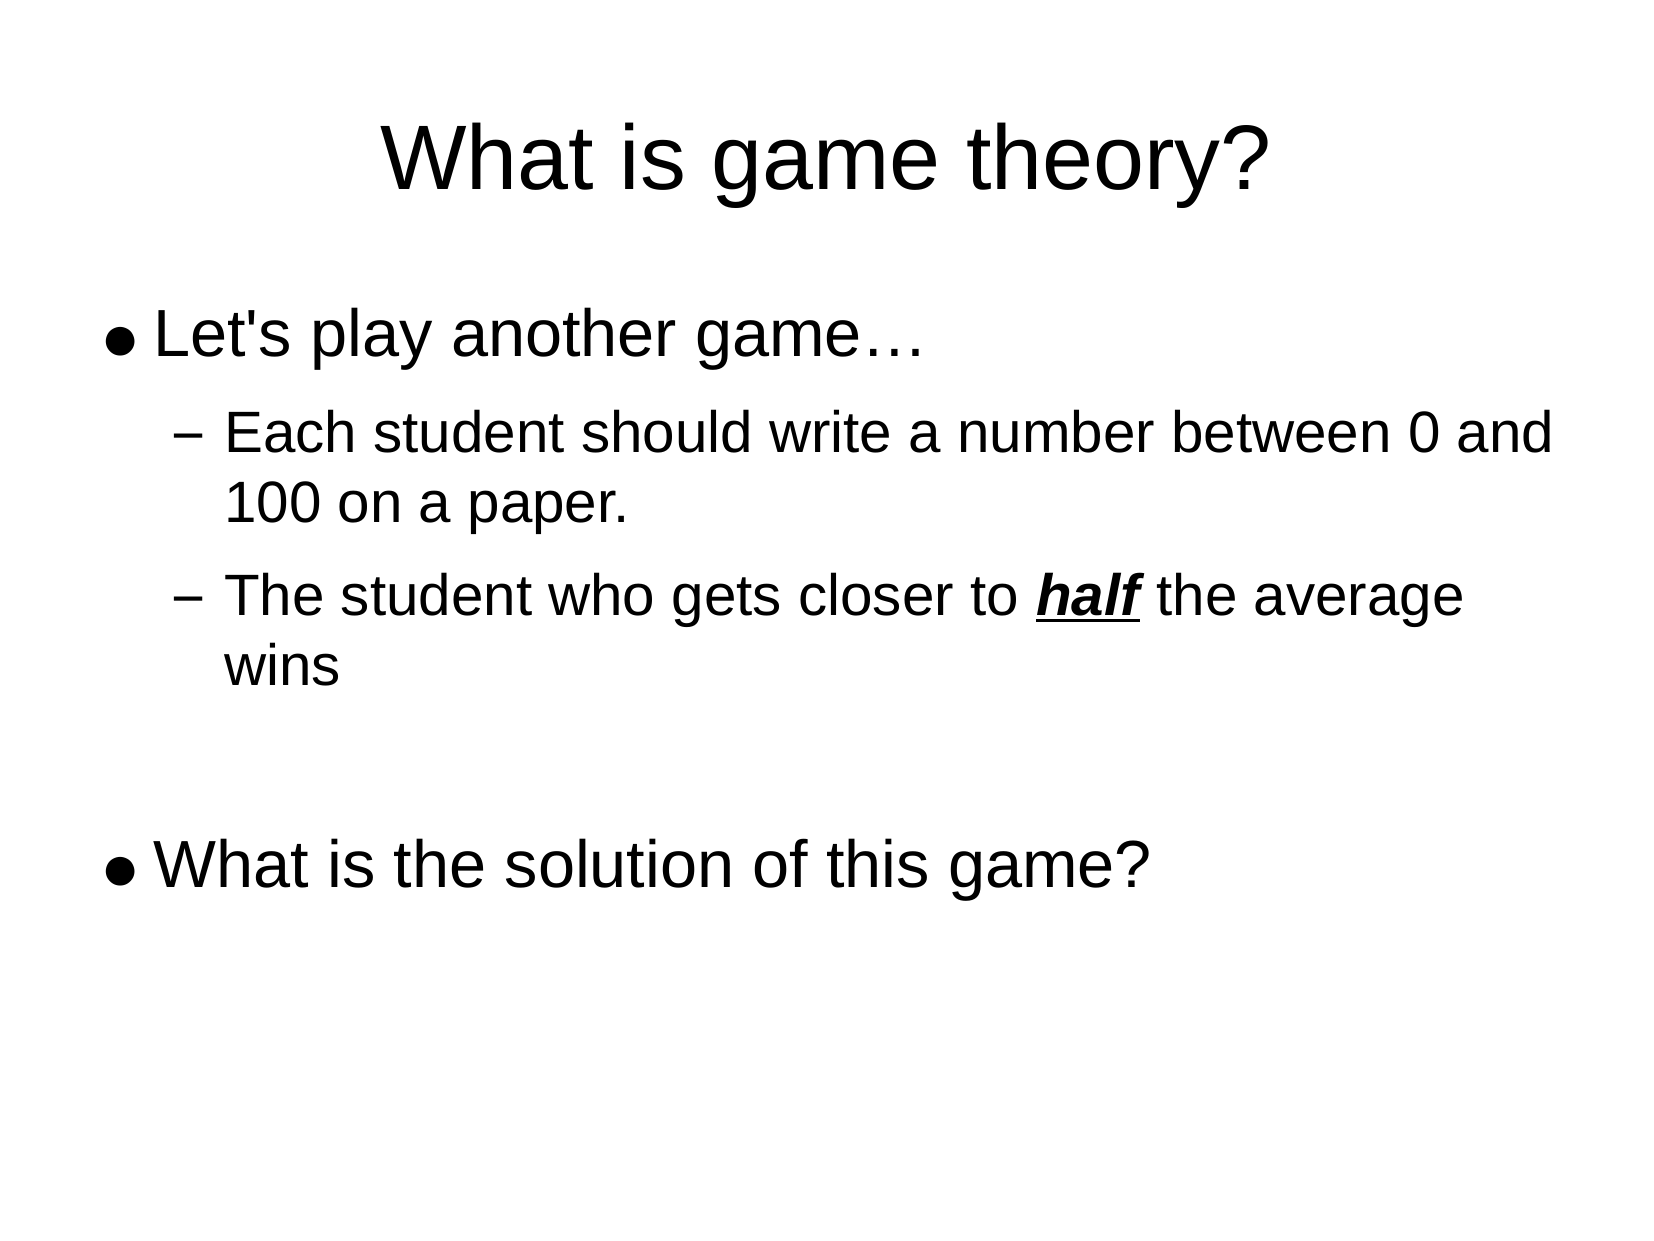

What is game theory?
Let's play another game…
Each student should write a number between 0 and 100 on a paper.
The student who gets closer to half the average wins

What is the solution of this game?